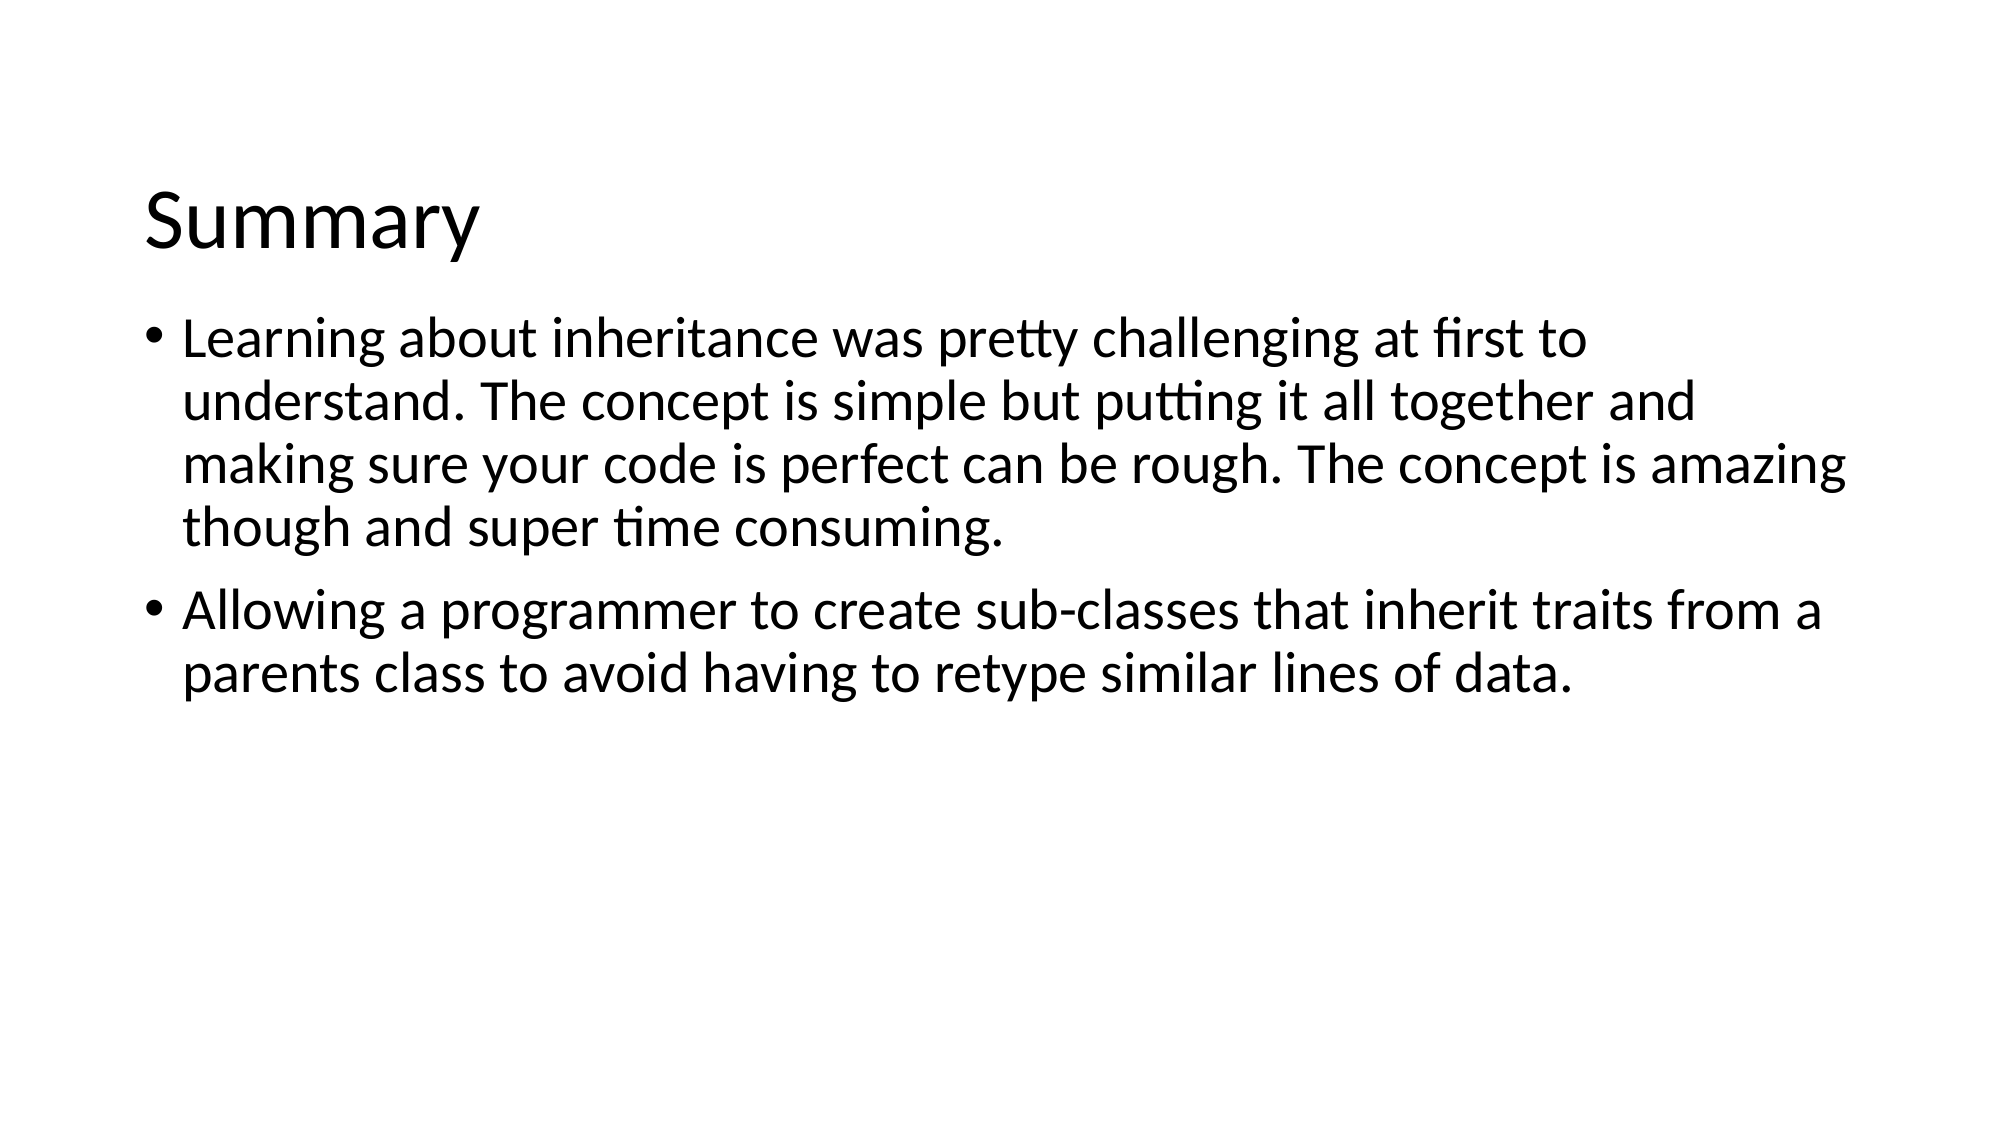

# Summary
Learning about inheritance was pretty challenging at first to understand. The concept is simple but putting it all together and making sure your code is perfect can be rough. The concept is amazing though and super time consuming.
Allowing a programmer to create sub-classes that inherit traits from a parents class to avoid having to retype similar lines of data.